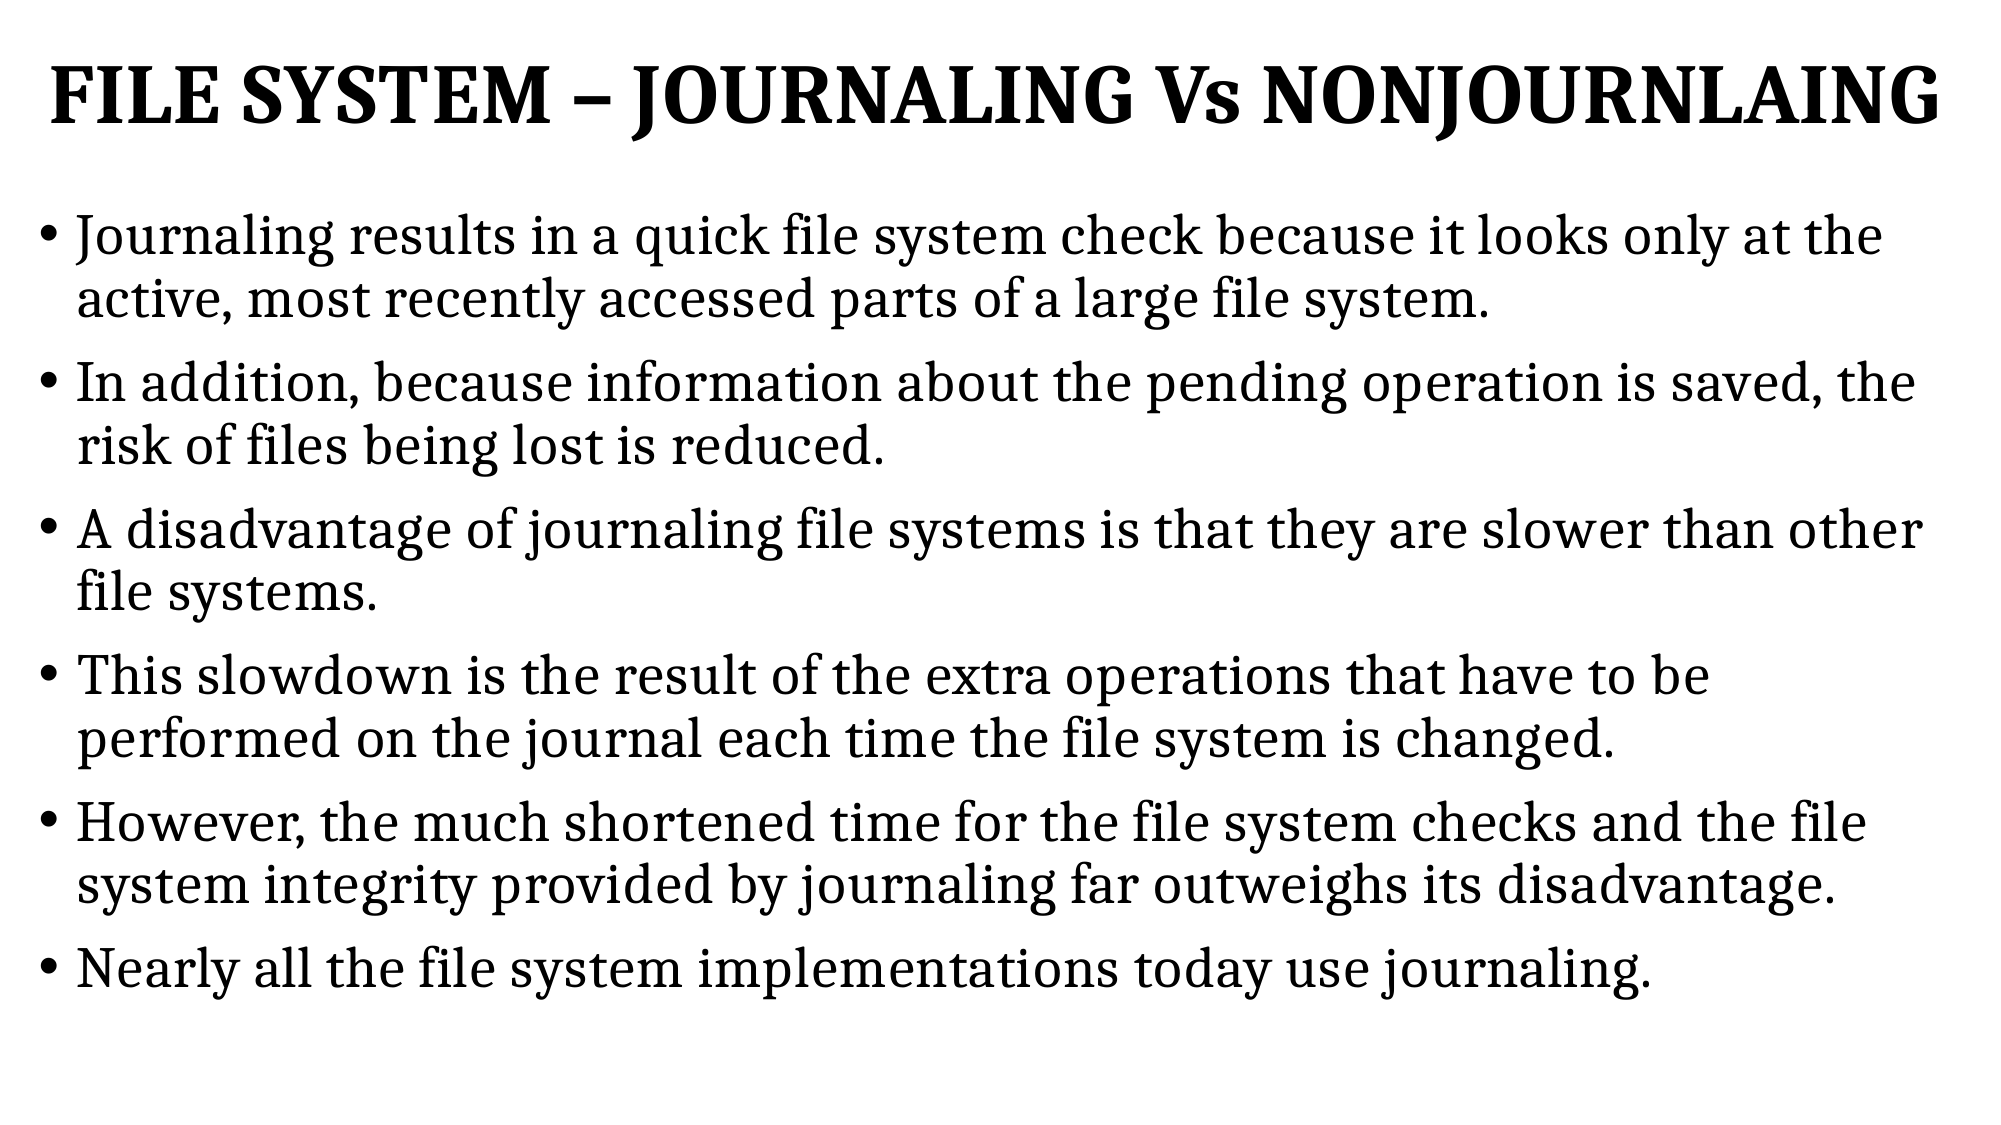

# FILE SYSTEM – JOURNALING Vs NONJOURNLAING
Journaling results in a quick file system check because it looks only at the active, most recently accessed parts of a large file system.
In addition, because information about the pending operation is saved, the risk of files being lost is reduced.
A disadvantage of journaling file systems is that they are slower than other file systems.
This slowdown is the result of the extra operations that have to be performed on the journal each time the file system is changed.
However, the much shortened time for the file system checks and the file system integrity provided by journaling far outweighs its disadvantage.
Nearly all the file system implementations today use journaling.